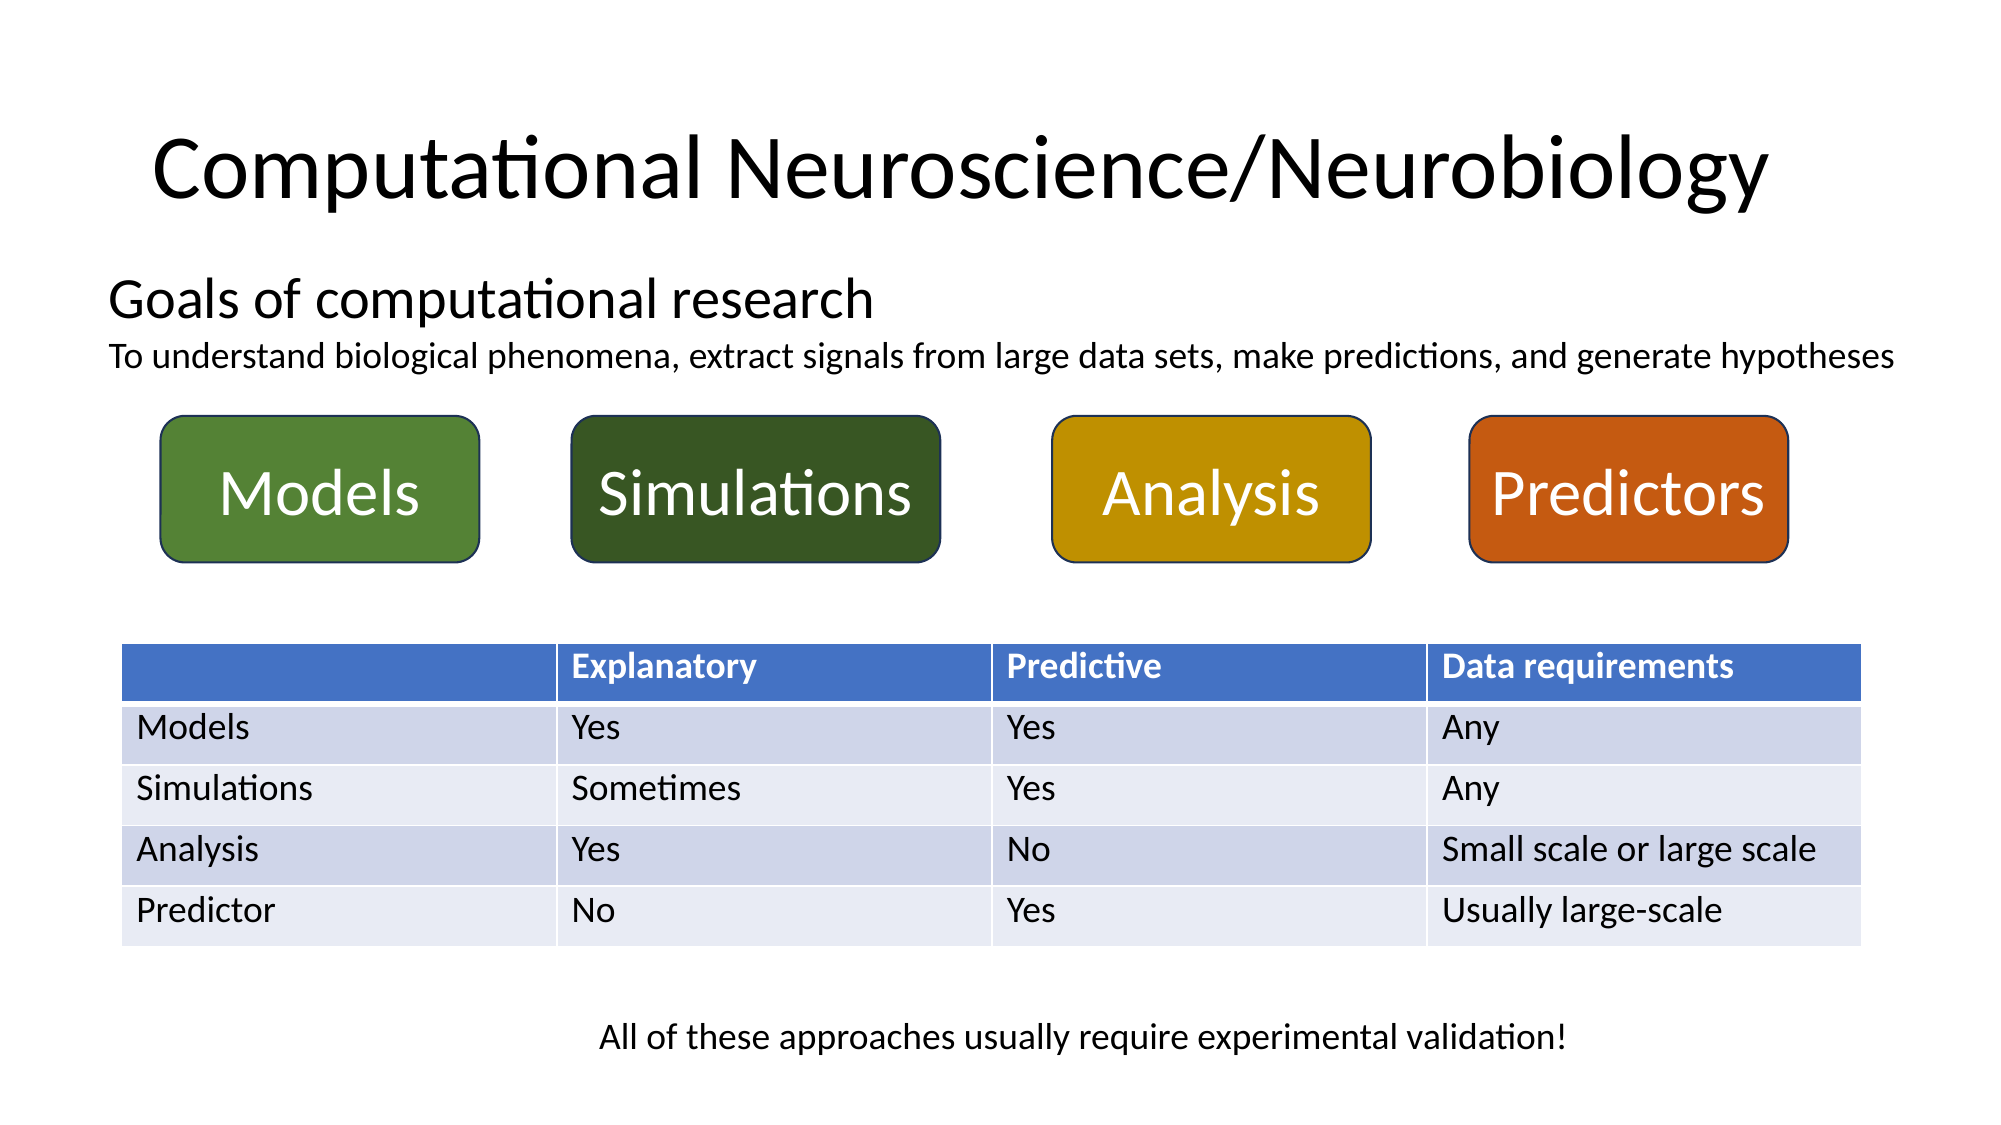

# Computational Neuroscience/Neurobiology
Goals of computational research
To understand biological phenomena, extract signals from large data sets, make predictions, and generate hypotheses
Models
Analysis
Simulations
Predictors
|  | Explanatory | Predictive | Data requirements |
| --- | --- | --- | --- |
| Models | Yes | Yes | Any |
| Simulations | Sometimes | Yes | Any |
| Analysis | Yes | No | Small scale or large scale |
| Predictor | No | Yes | Usually large-scale |
All of these approaches usually require experimental validation!